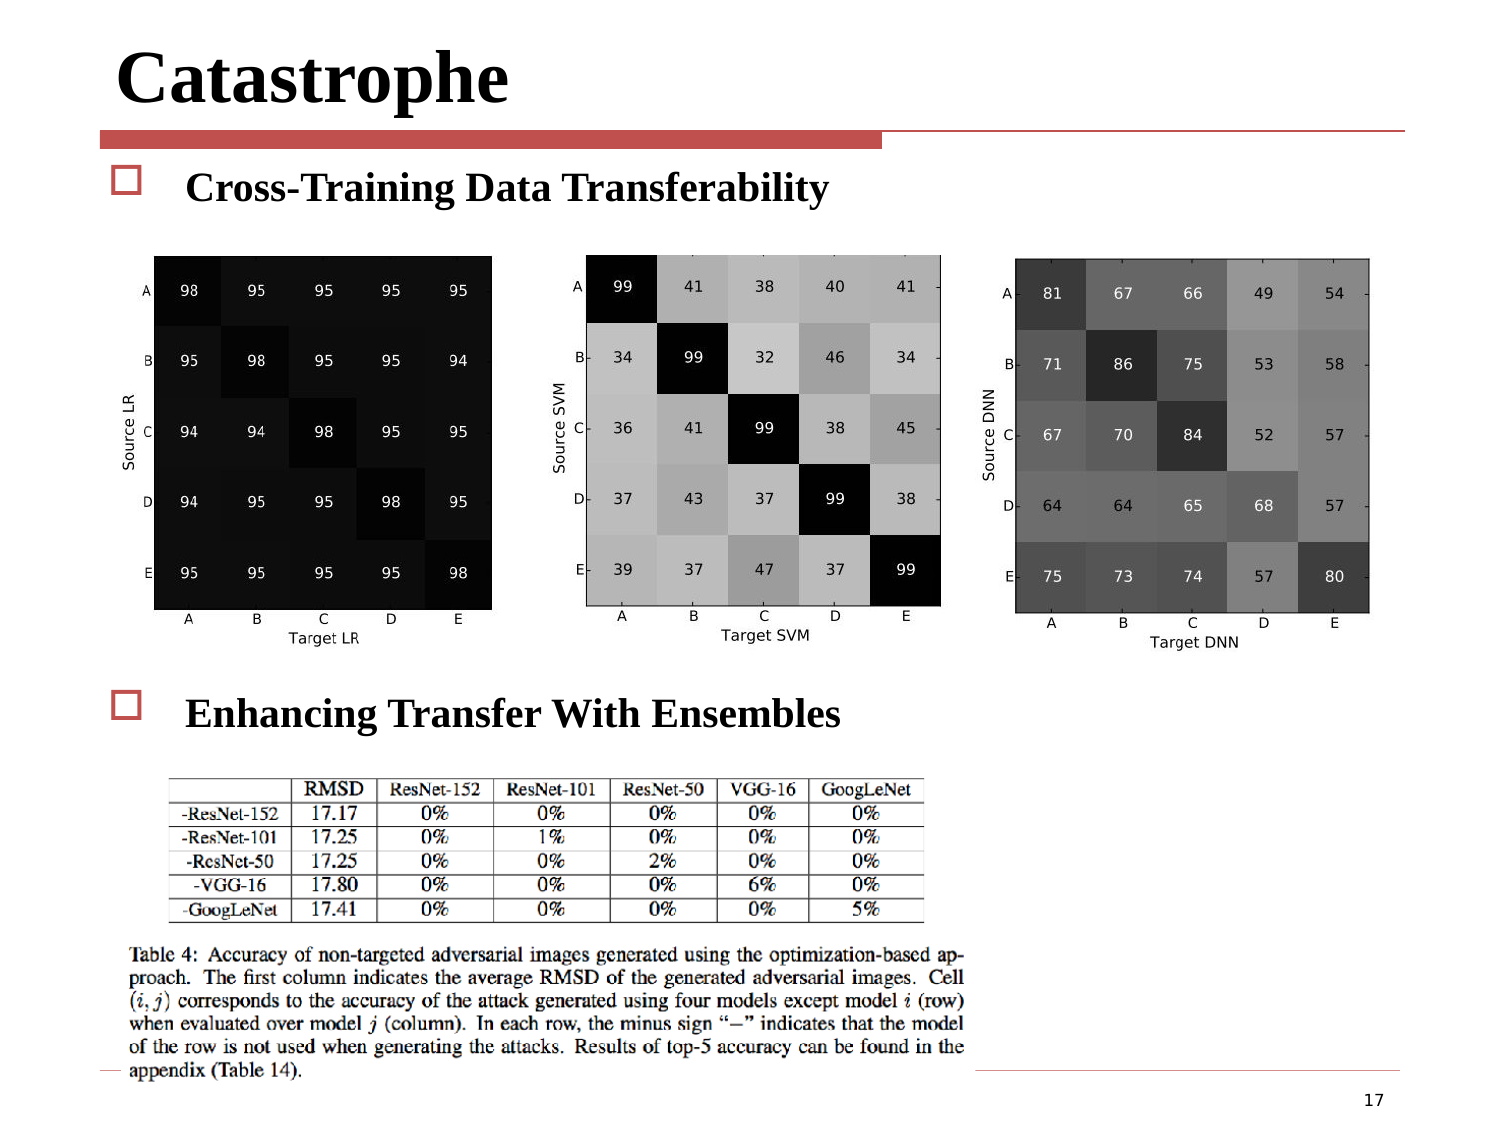

# Catastrophe
Cross-Training Data Transferability

Enhancing Transfer With Ensembles

17